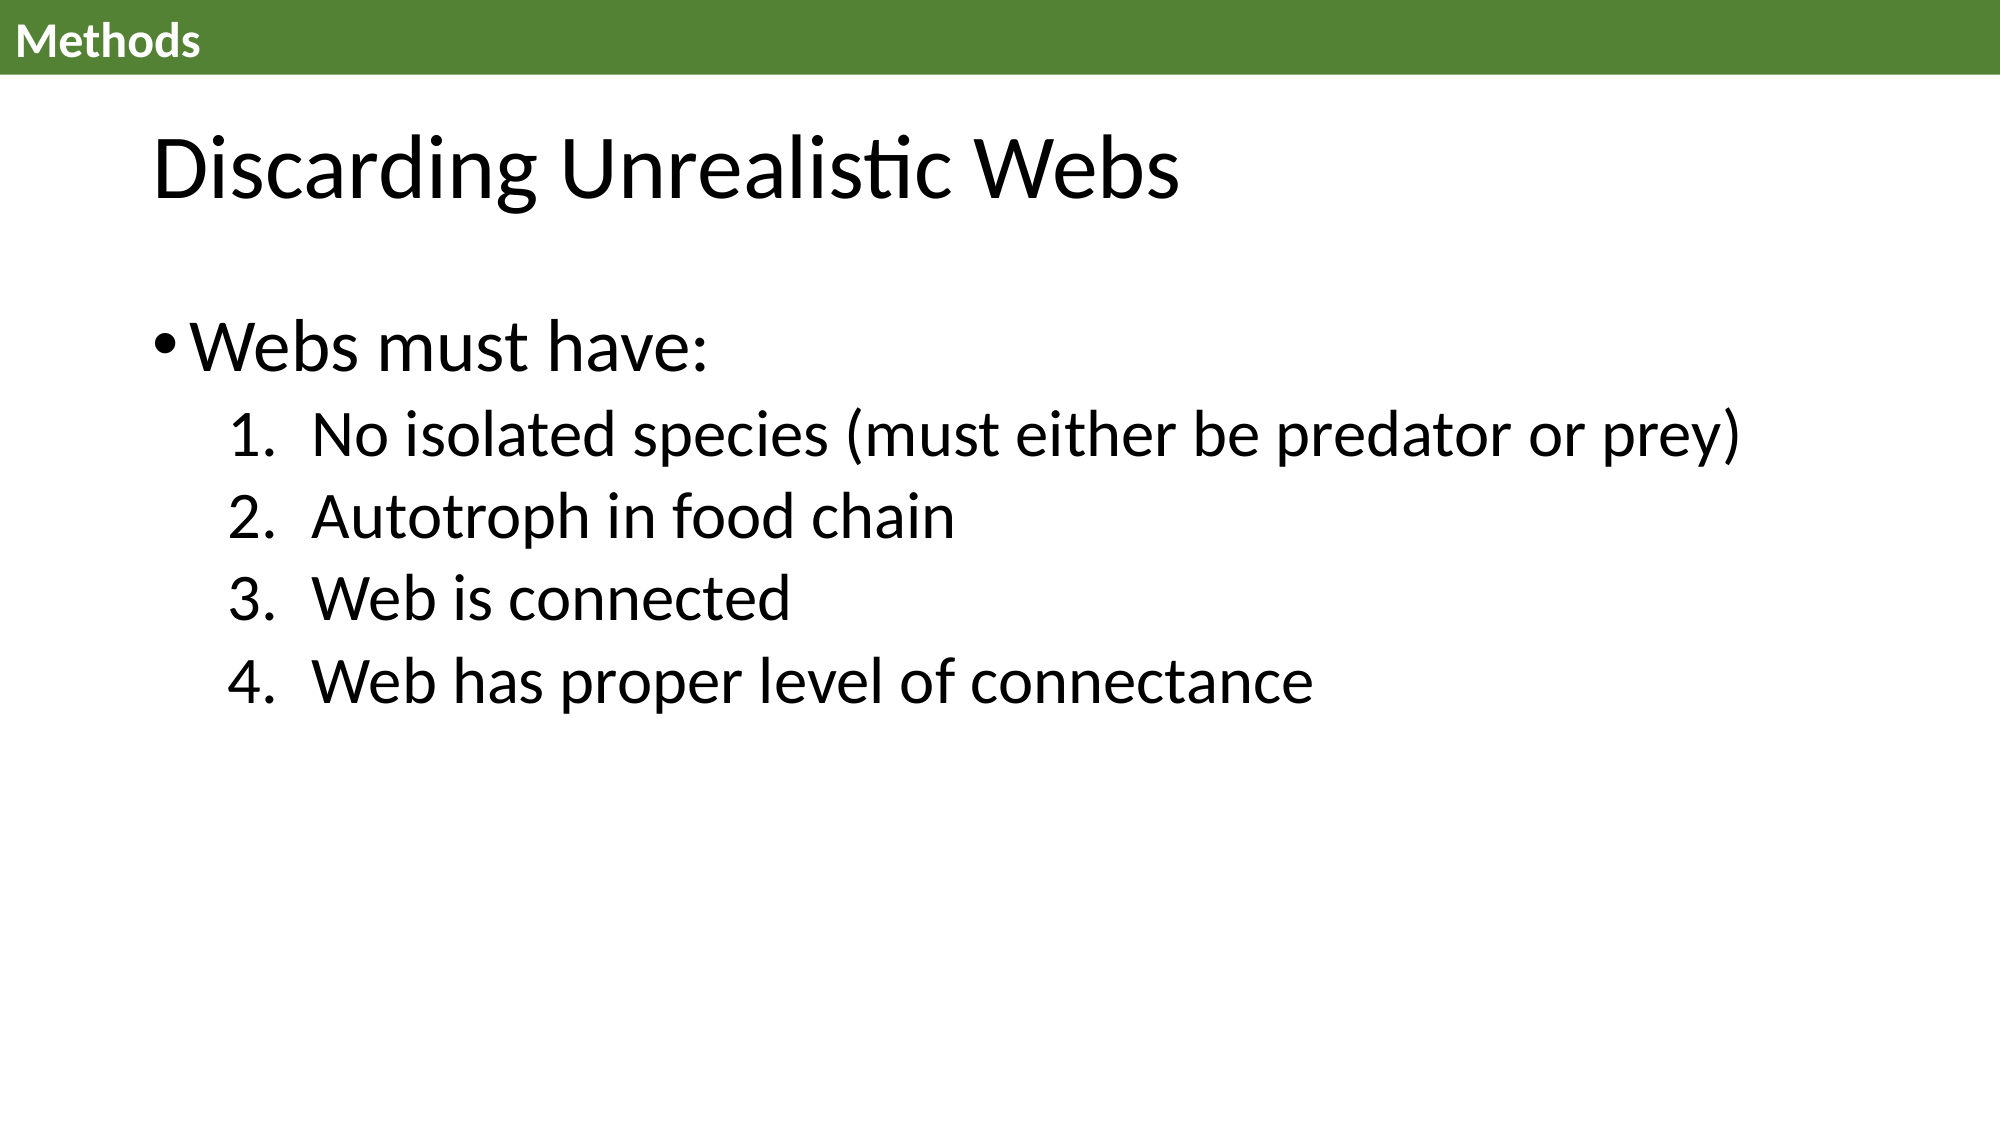

Methods
14
# Discarding Unrealistic Webs
Webs must have:
No isolated species (must either be predator or prey)
Autotroph in food chain
Web is connected
Web has proper level of connectance